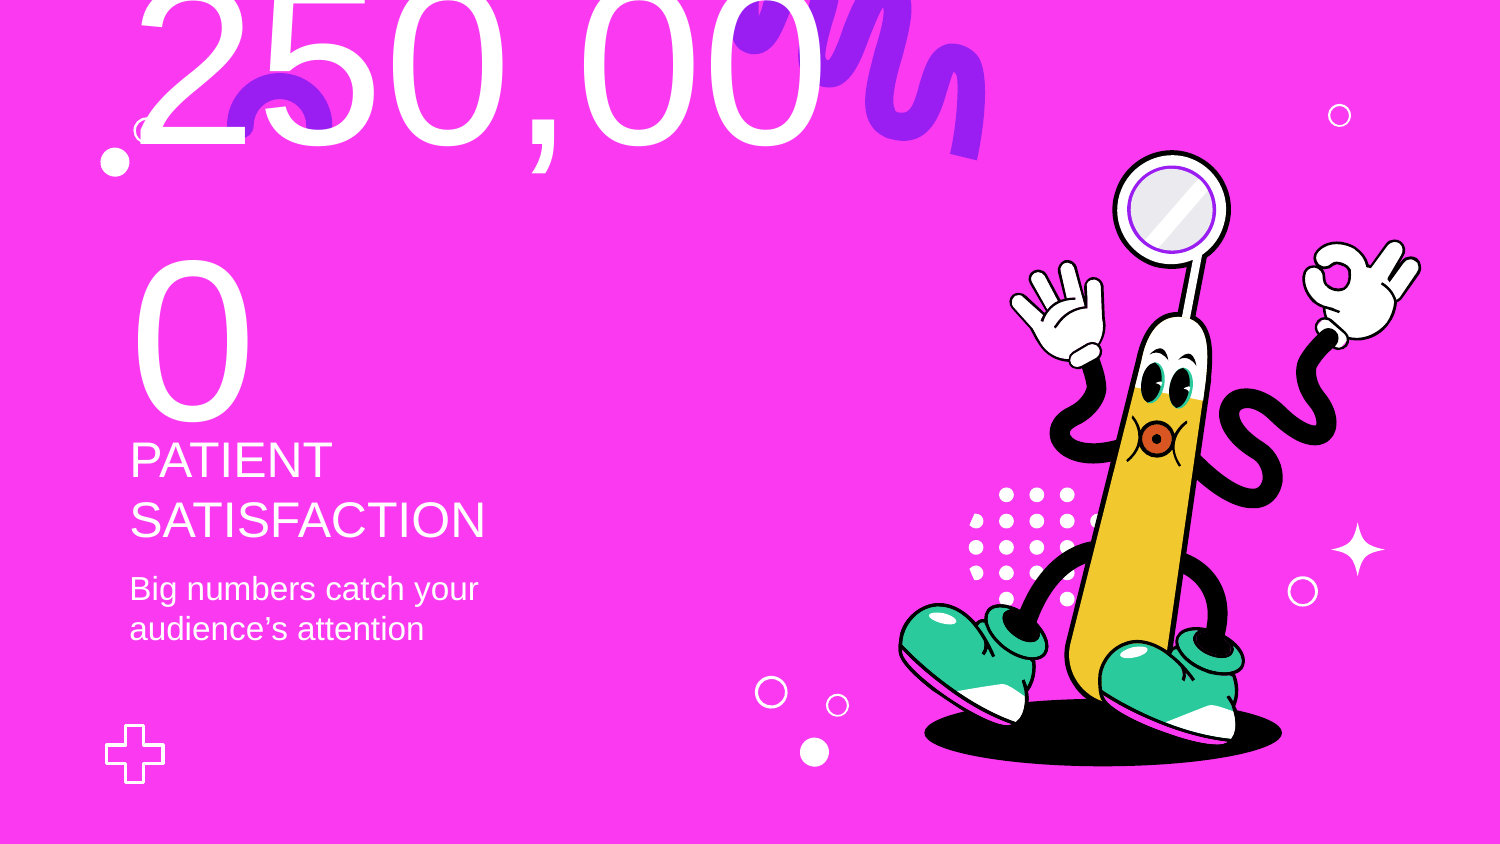

# 250,000
PATIENT SATISFACTION

Big numbers catch your audience’s attention